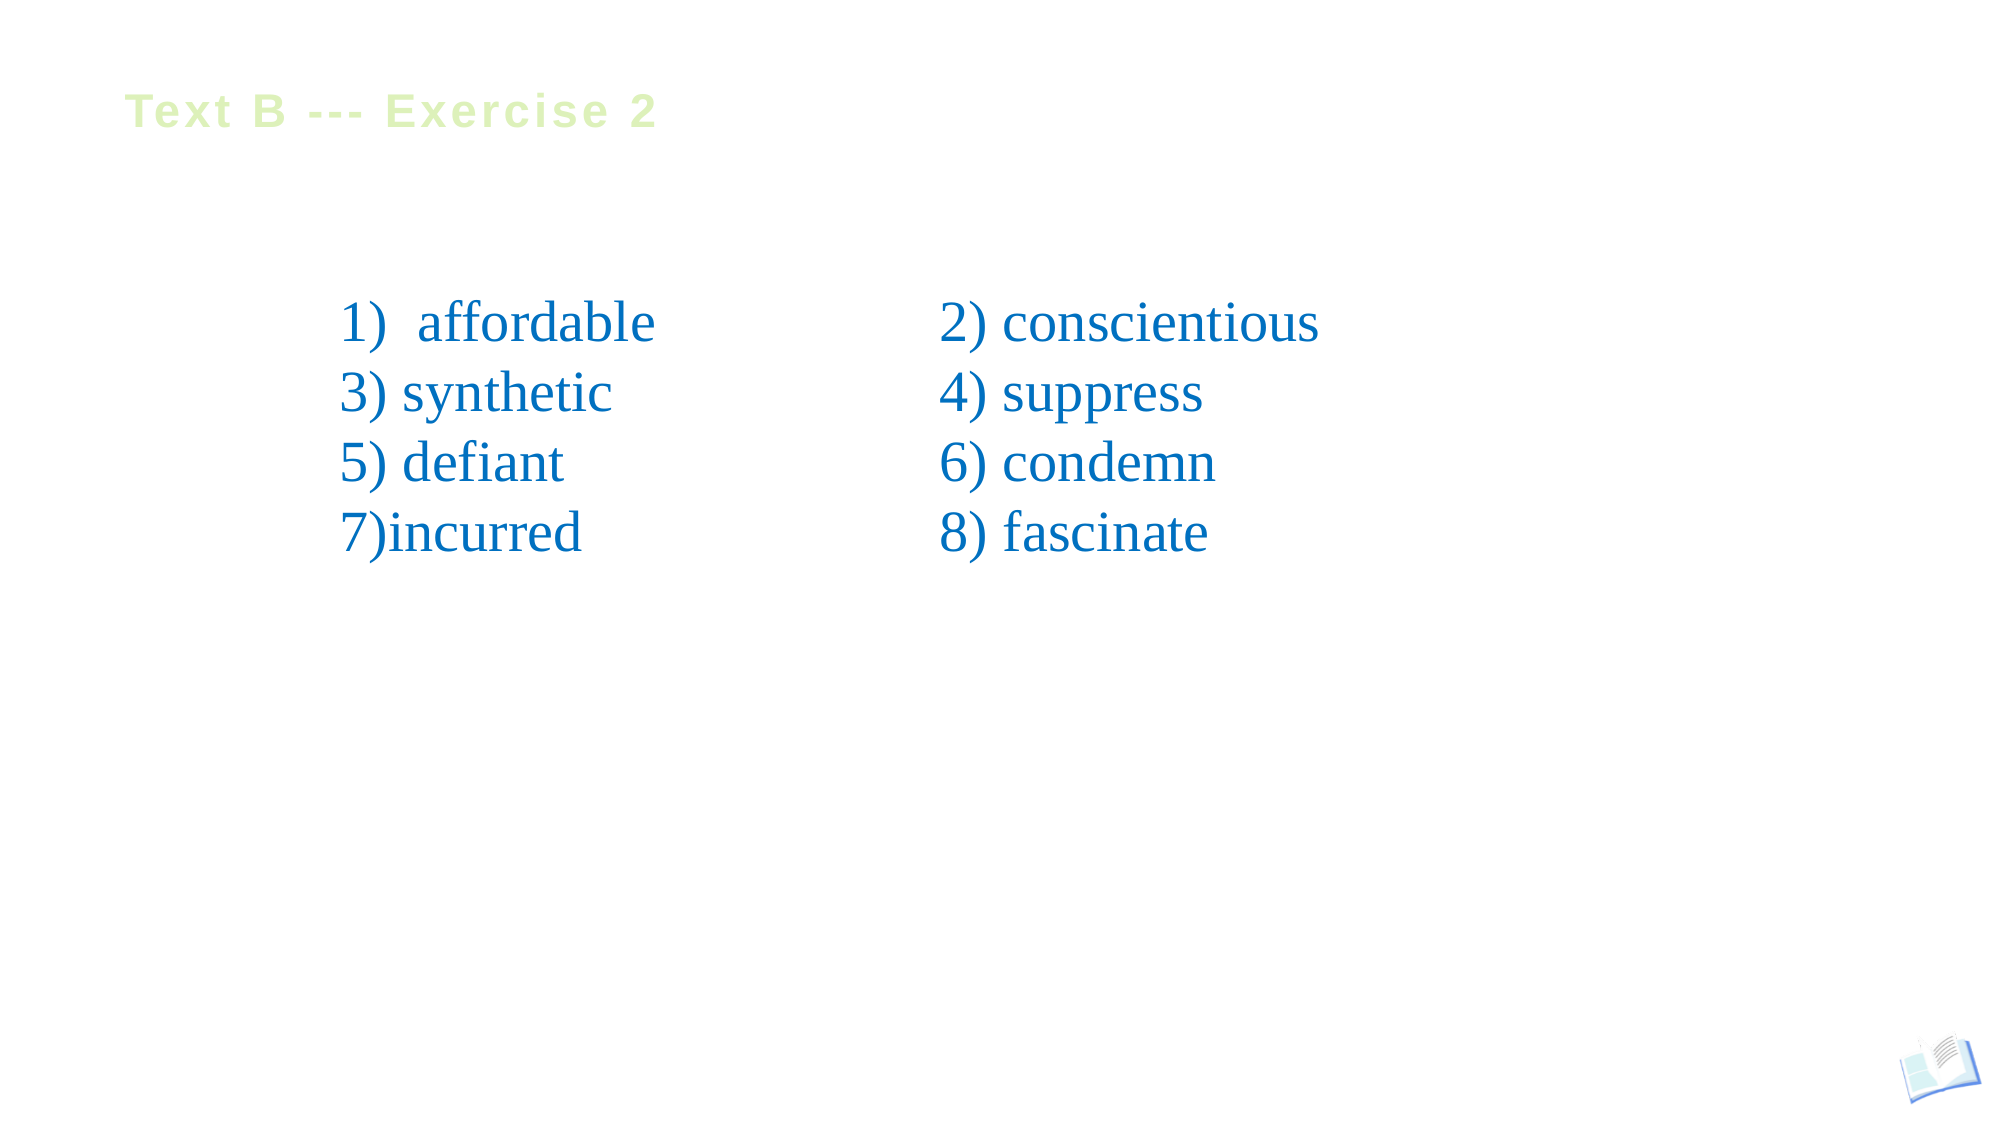

# Text B --- Exercise 2
1)  affordable		2) conscientious
3) synthetic			4) suppress
5) defiant			6) condemn
7)incurred			8) fascinate